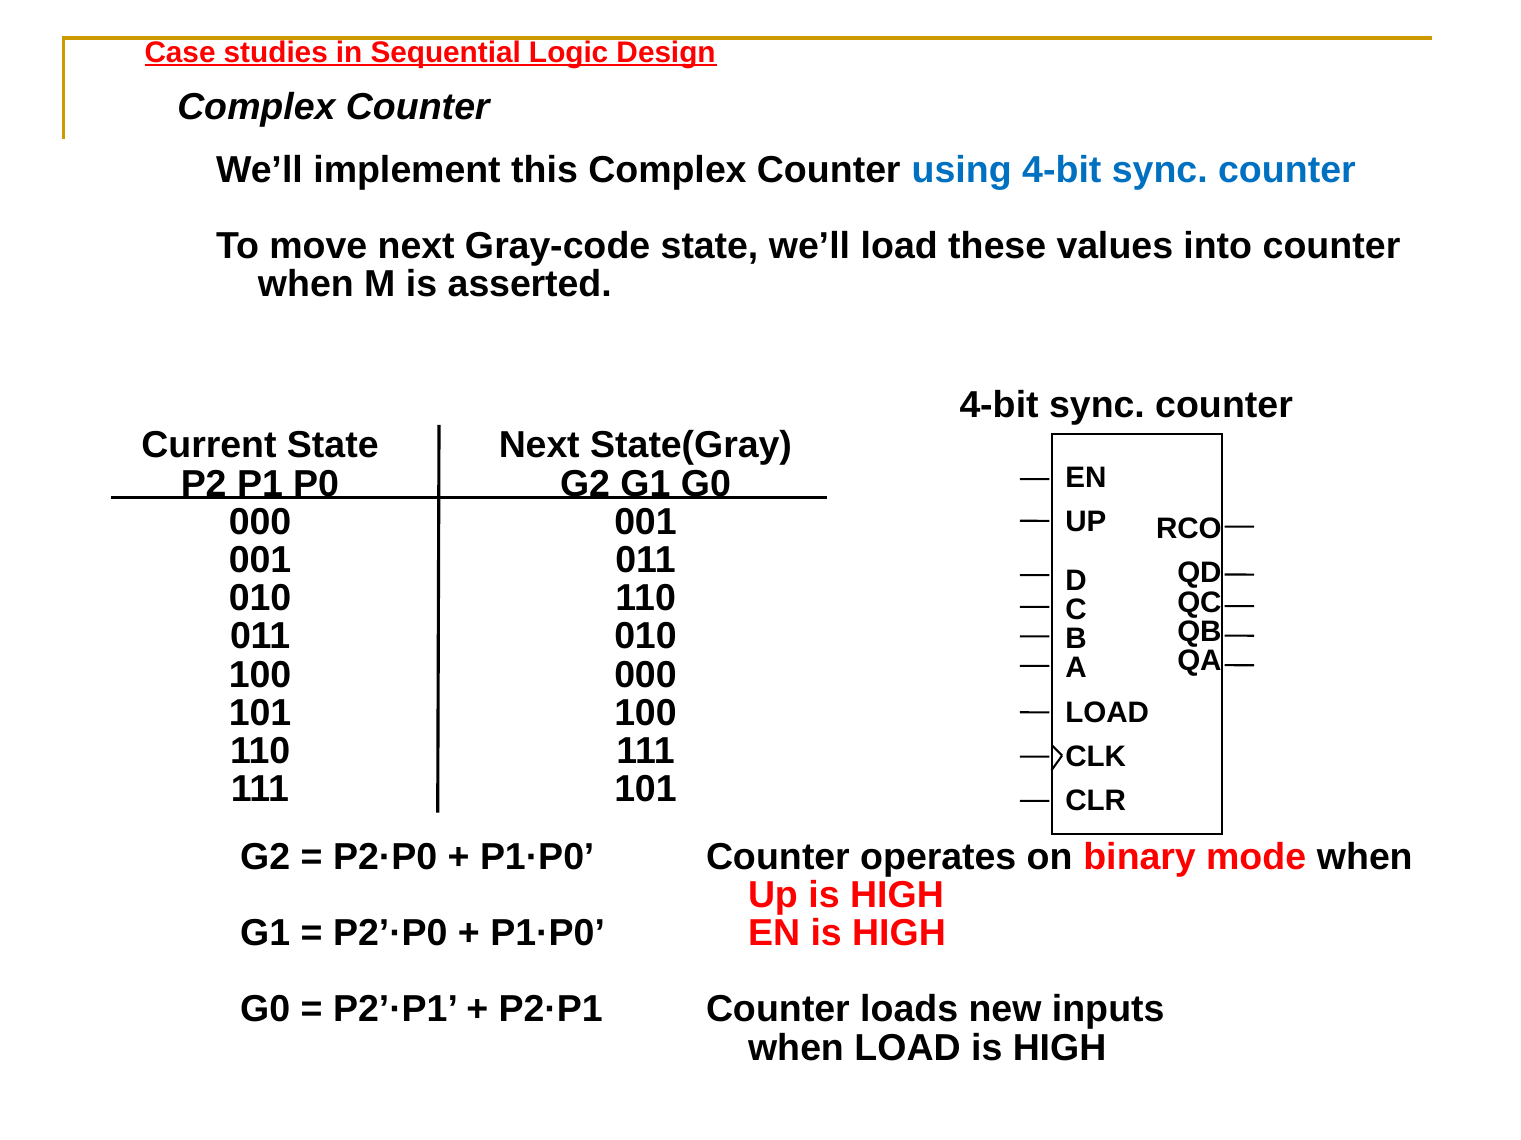

Case studies in Sequential Logic Design
Complex Counter
We’ll implement this Complex Counter using 4-bit sync. counter

To move next Gray-code state, we’ll load these values into counter
    when M is asserted.

4-bit sync. counter
Current State
P2 P1 P0
000
001
010
011
100
101
110
111
Next State(Gray)
G2 G1 G0
001
011
110
010
000
100
111
101

EN
UP
D
C
B
A
LOAD
CLK
CLR

RCO
QD
QC
QB
QA

G2 = P2·P0 + P1·P0’

G1 = P2’·P0 + P1·P0’

G0 = P2’·P1’ + P2·P1
Counter operates on binary mode when
    Up is HIGH
    EN is HIGH

Counter loads new inputs
    when LOAD is HIGH